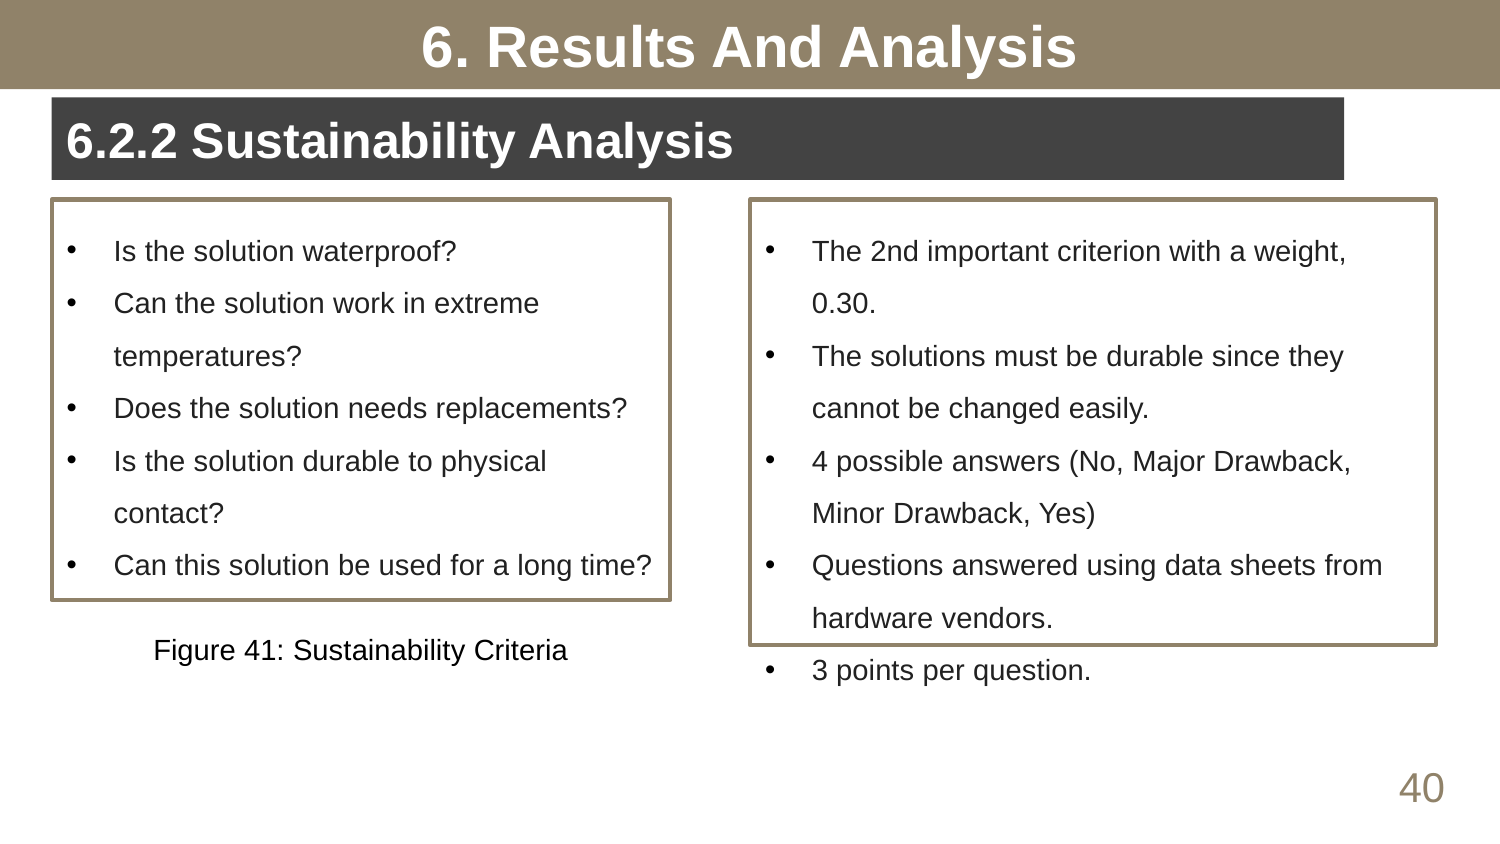

# 6. Results And Analysis
6.2.2 Sustainability Analysis

Is the solution waterproof?
Can the solution work in extreme temperatures?
Does the solution needs replacements?
Is the solution durable to physical contact?
Can this solution be used for a long time?
The 2nd important criterion with a weight, 0.30.
The solutions must be durable since they cannot be changed easily.
4 possible answers (No, Major Drawback, Minor Drawback, Yes)
Questions answered using data sheets from hardware vendors.
3 points per question.
Figure 41: Sustainability Criteria
40